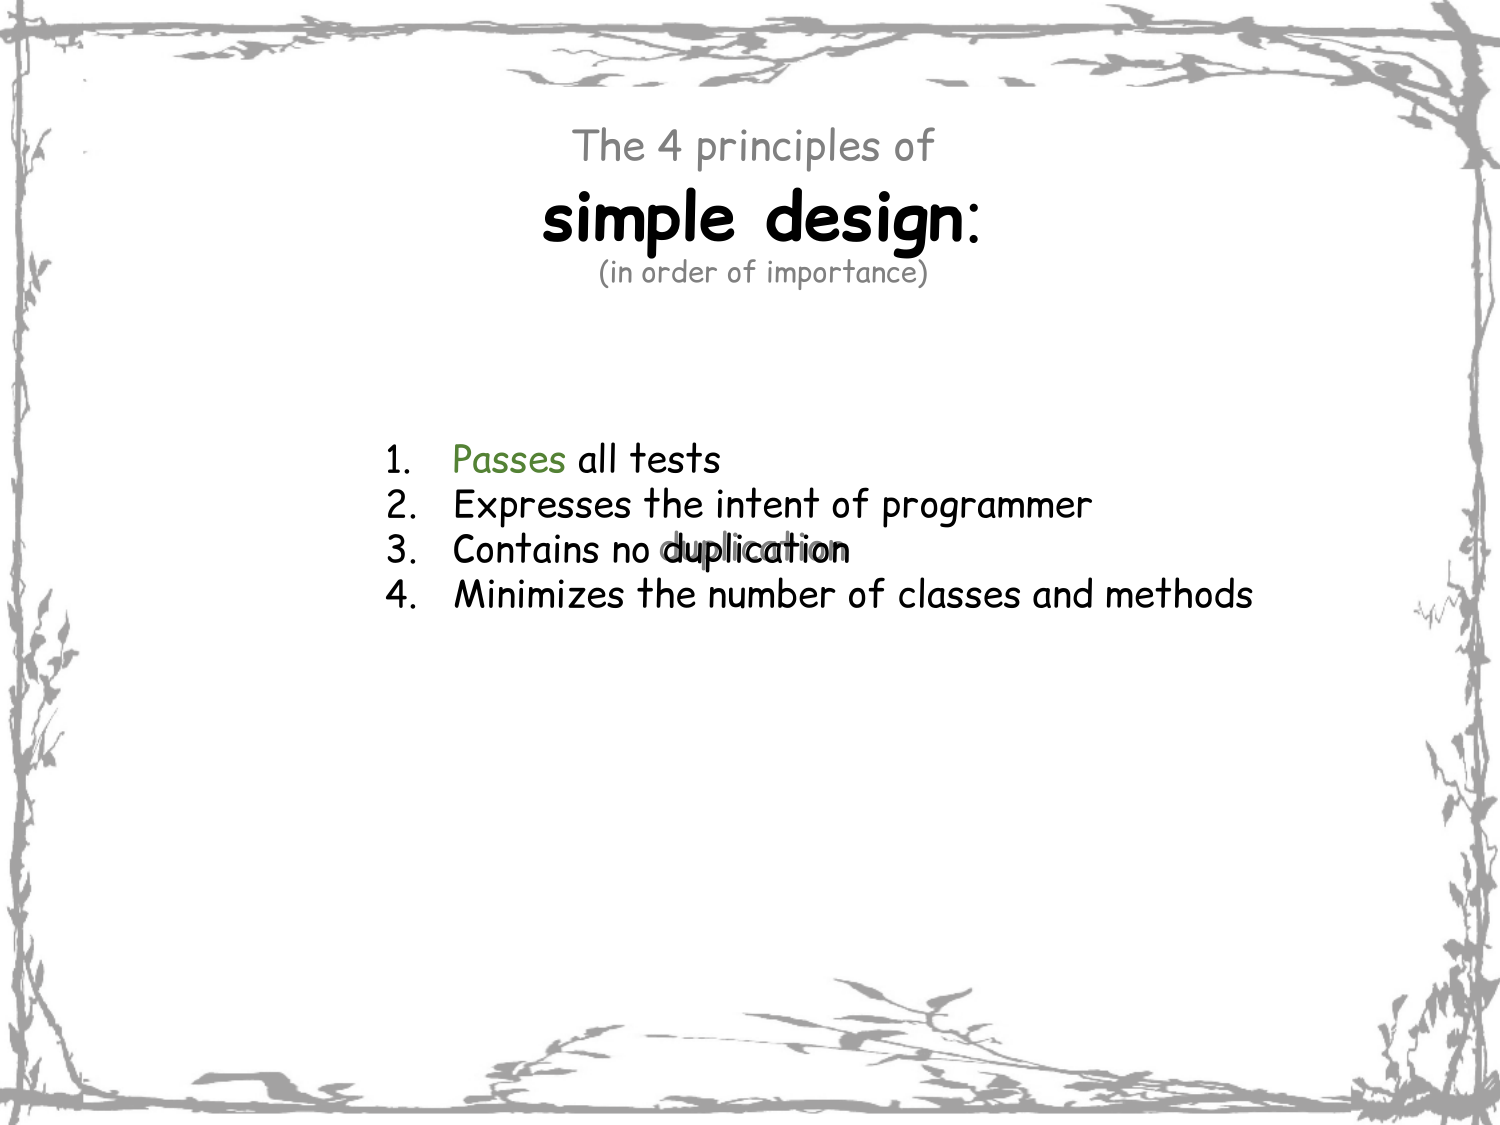

The 4 principles of
simple design:
(in order of importance)
 Passes all tests
 Expresses the intent of programmer
 Contains no duplication
 Minimizes the number of classes and methods
duplication